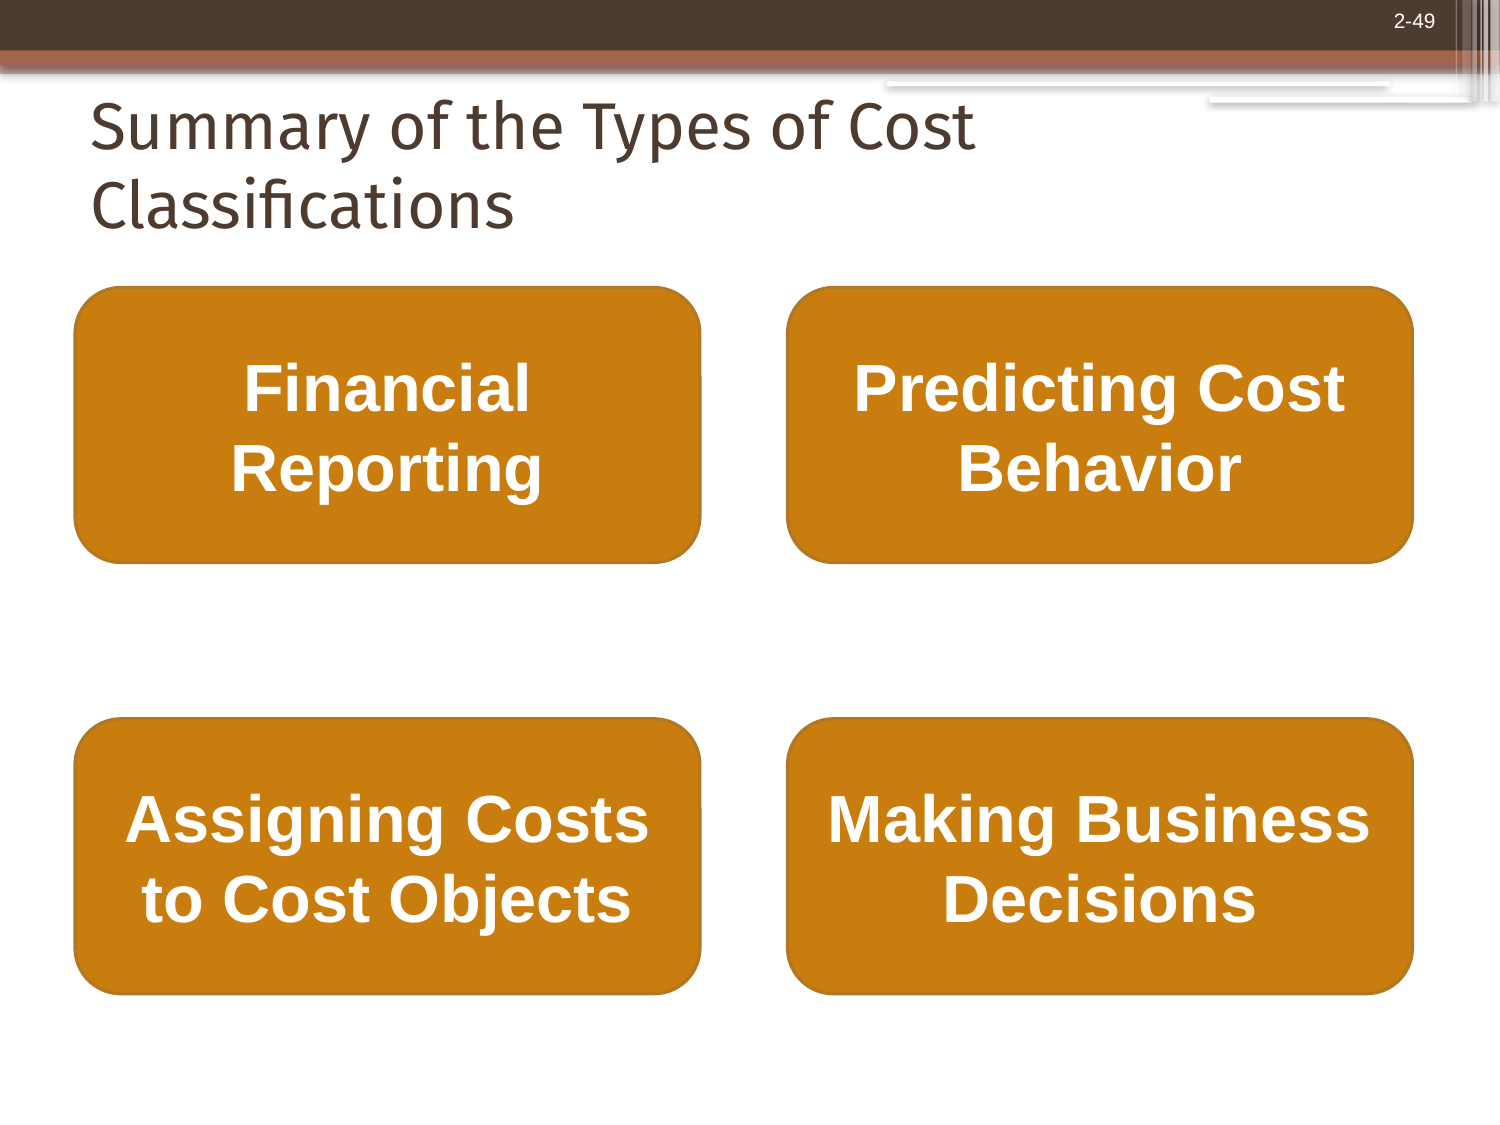

# Summary of the Types of Cost Classifications
Financial Reporting
Predicting Cost Behavior
Assigning Costs to Cost Objects
Making Business Decisions